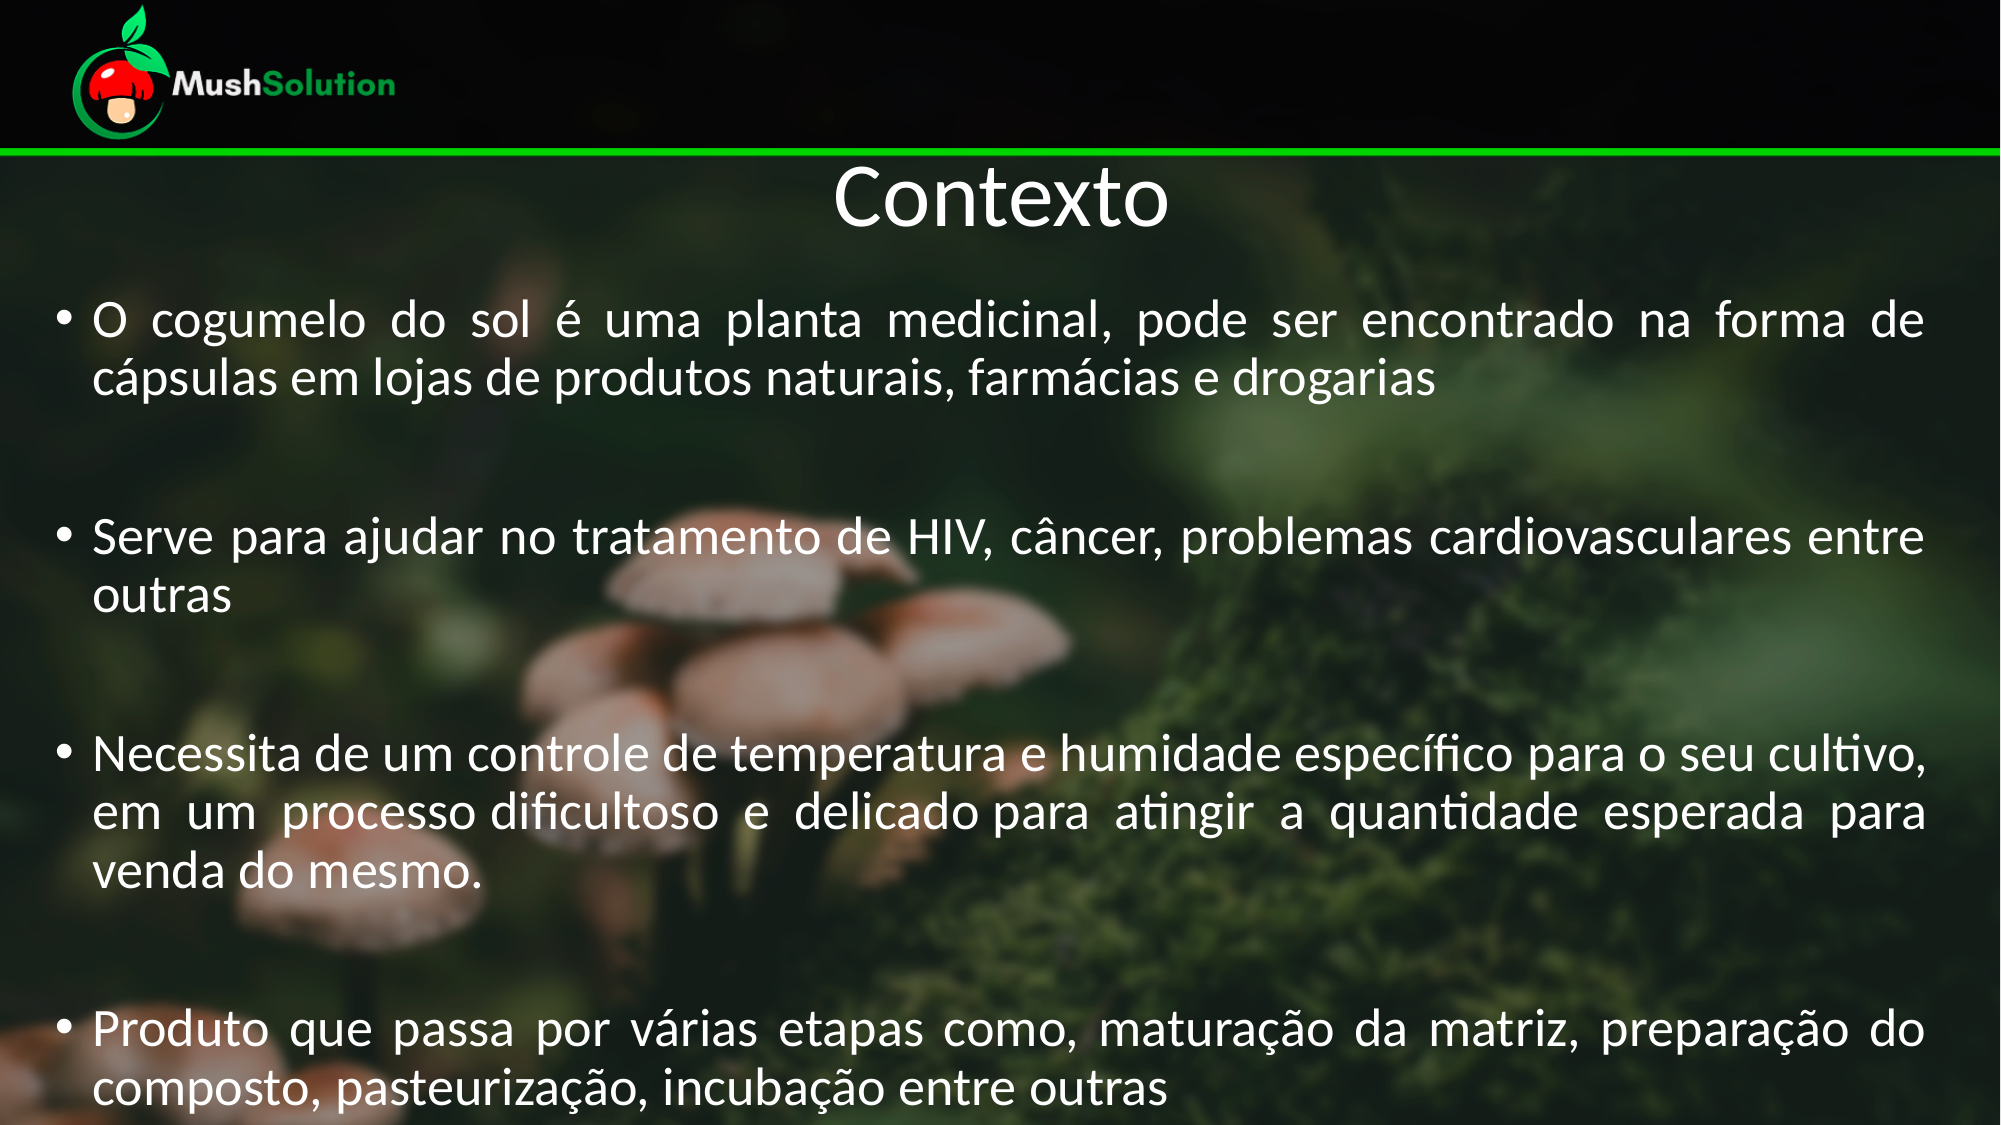

# Contexto

O cogumelo do sol é uma planta medicinal, pode ser encontrado na forma de cápsulas em lojas de produtos naturais, farmácias e drogarias

Serve para ajudar no tratamento de HIV, câncer, problemas cardiovasculares entre outras

Necessita de um controle de temperatura e humidade específico para o seu cultivo, em um processo dificultoso e delicado para atingir a quantidade esperada para venda do mesmo.

Produto que passa por várias etapas como, maturação da matriz, preparação do composto, pasteurização, incubação entre outras